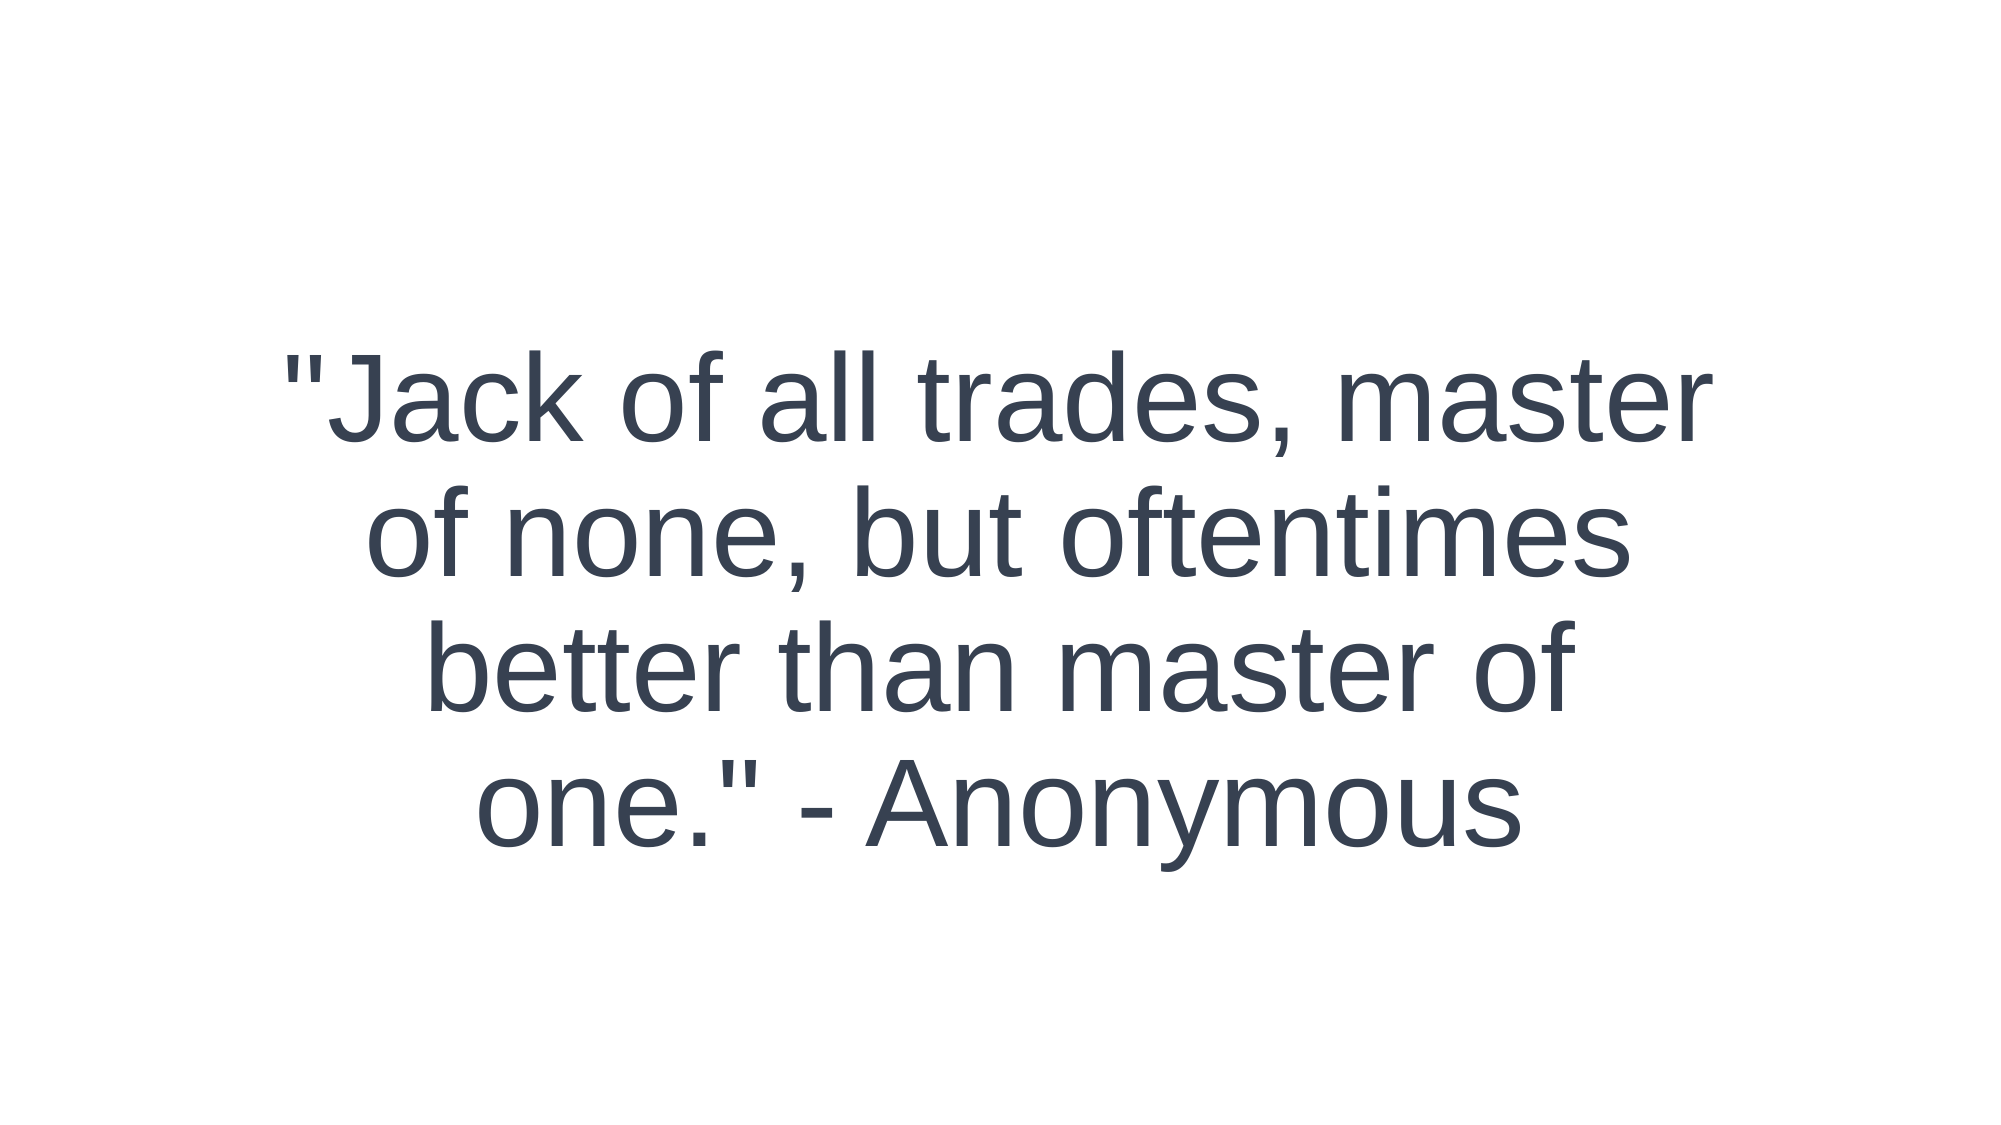

# "Jack of all trades, master of none, but oftentimes better than master of one." - Anonymous